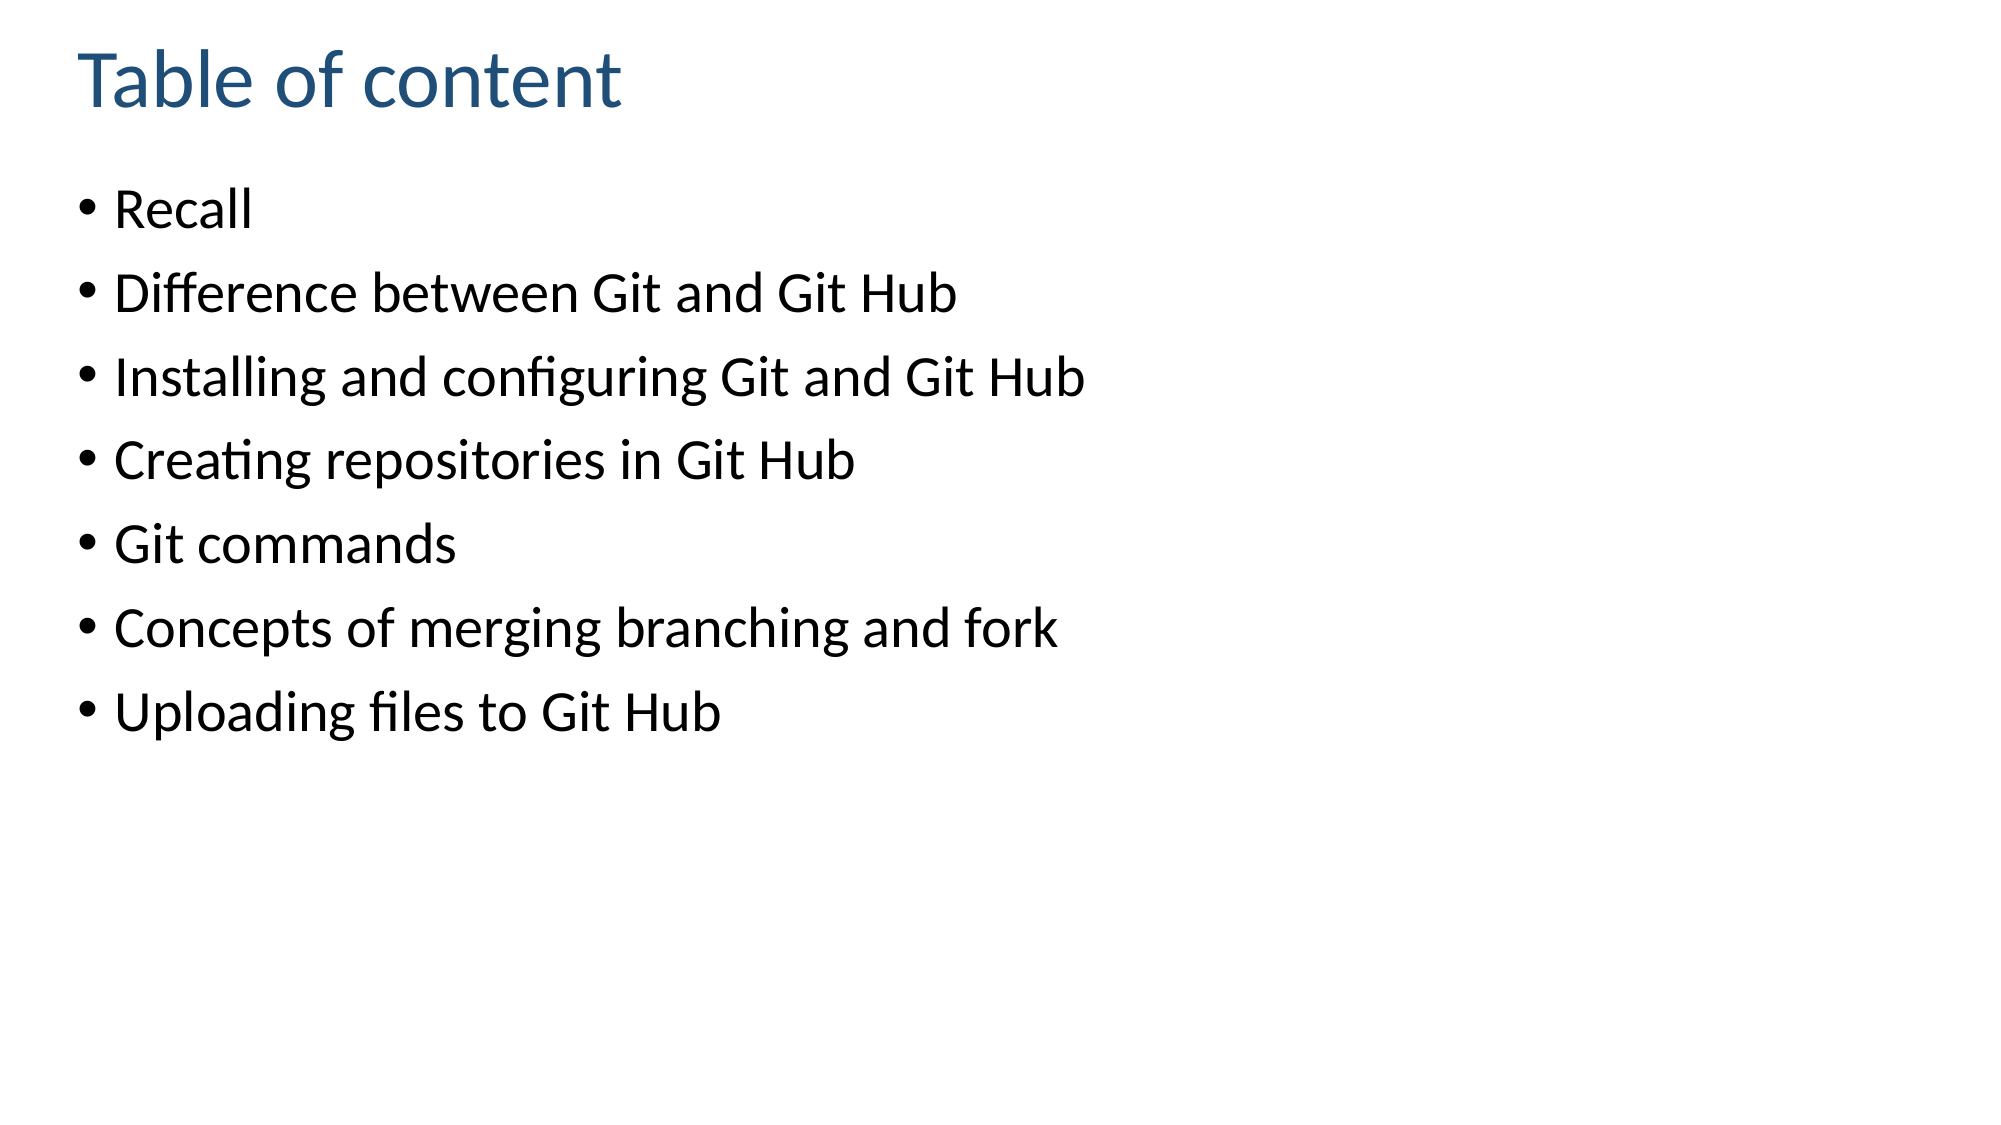

# Table of content
Recall
Difference between Git and Git Hub
Installing and configuring Git and Git Hub
Creating repositories in Git Hub
Git commands
Concepts of merging branching and fork
Uploading files to Git Hub